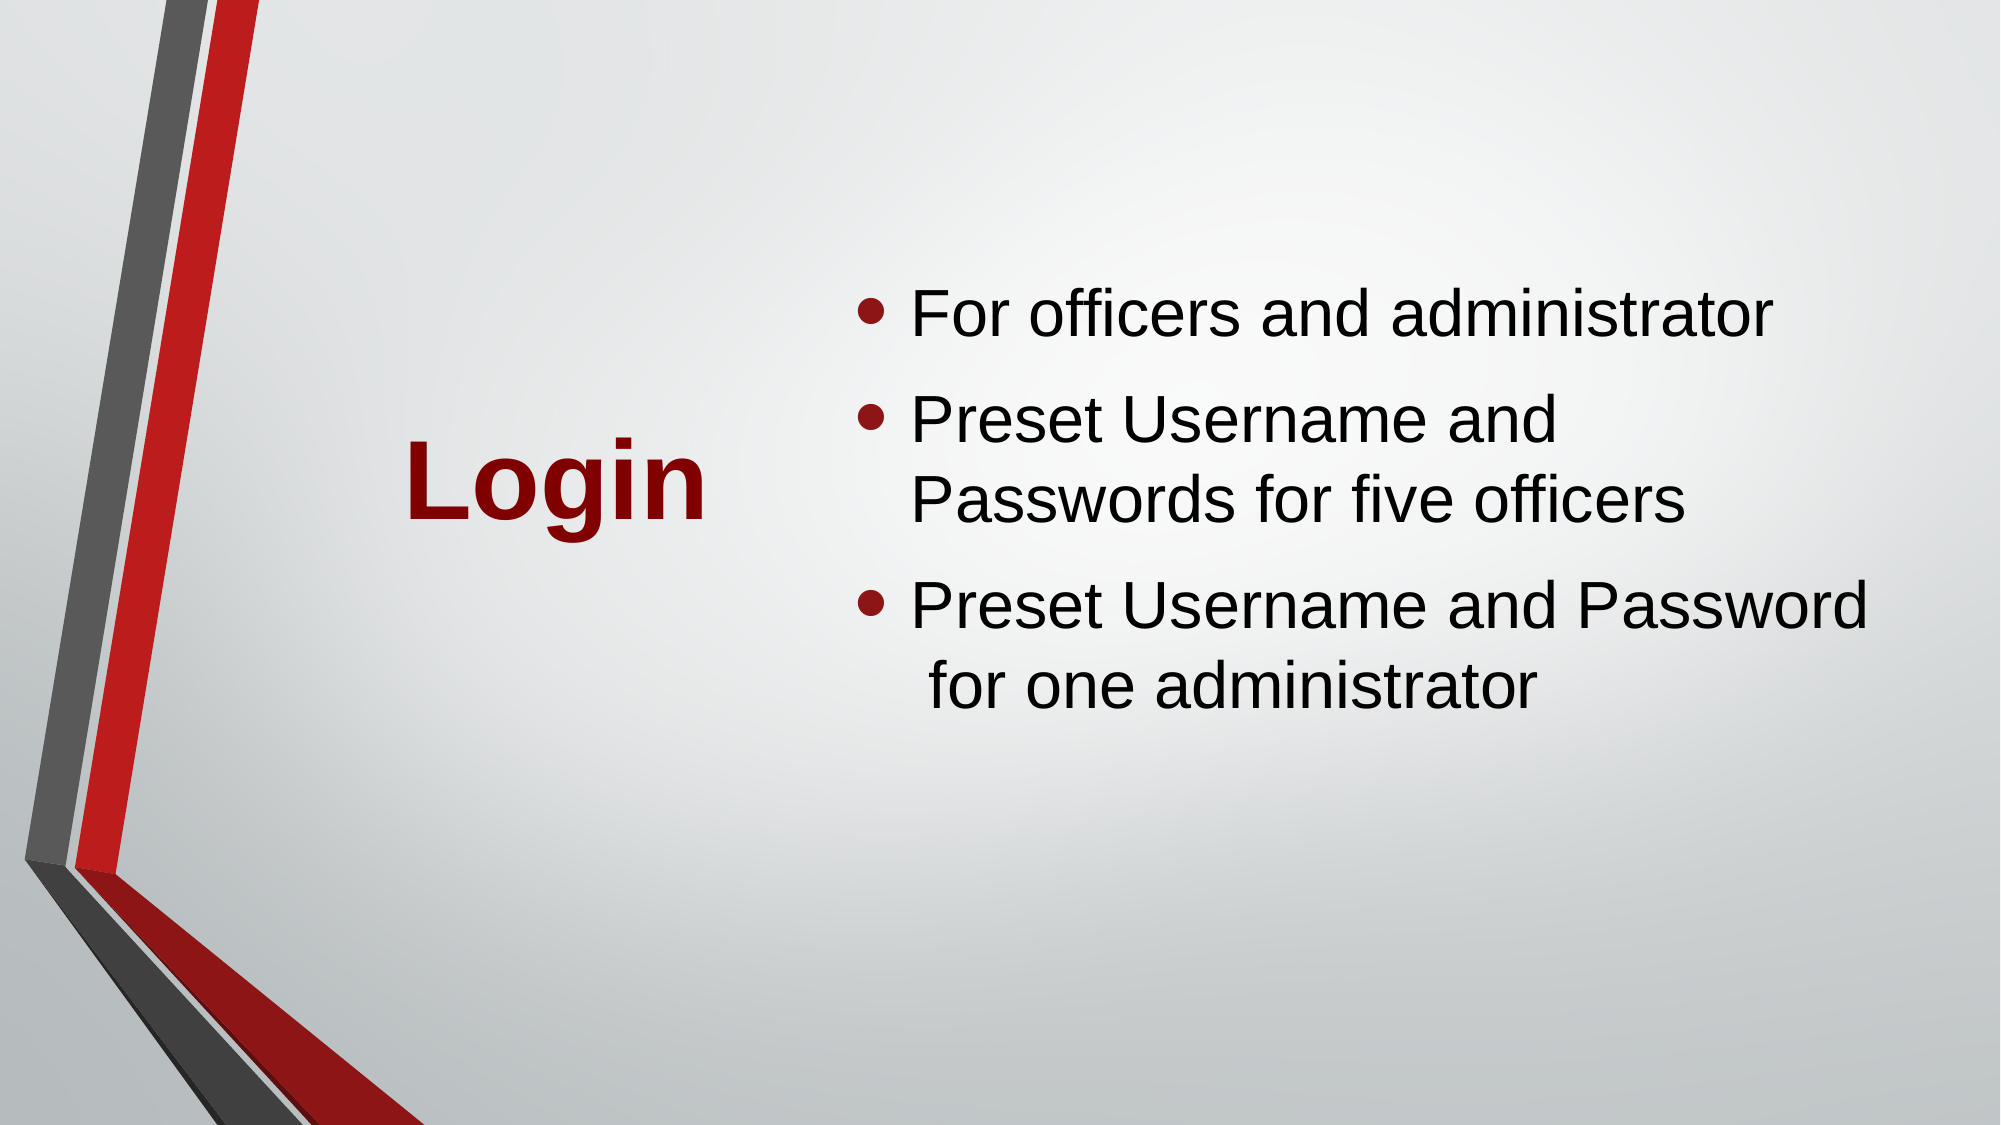

For officers and administrator
Preset Username and Passwords for five officers
Preset Username and Password  for one administrator

Login